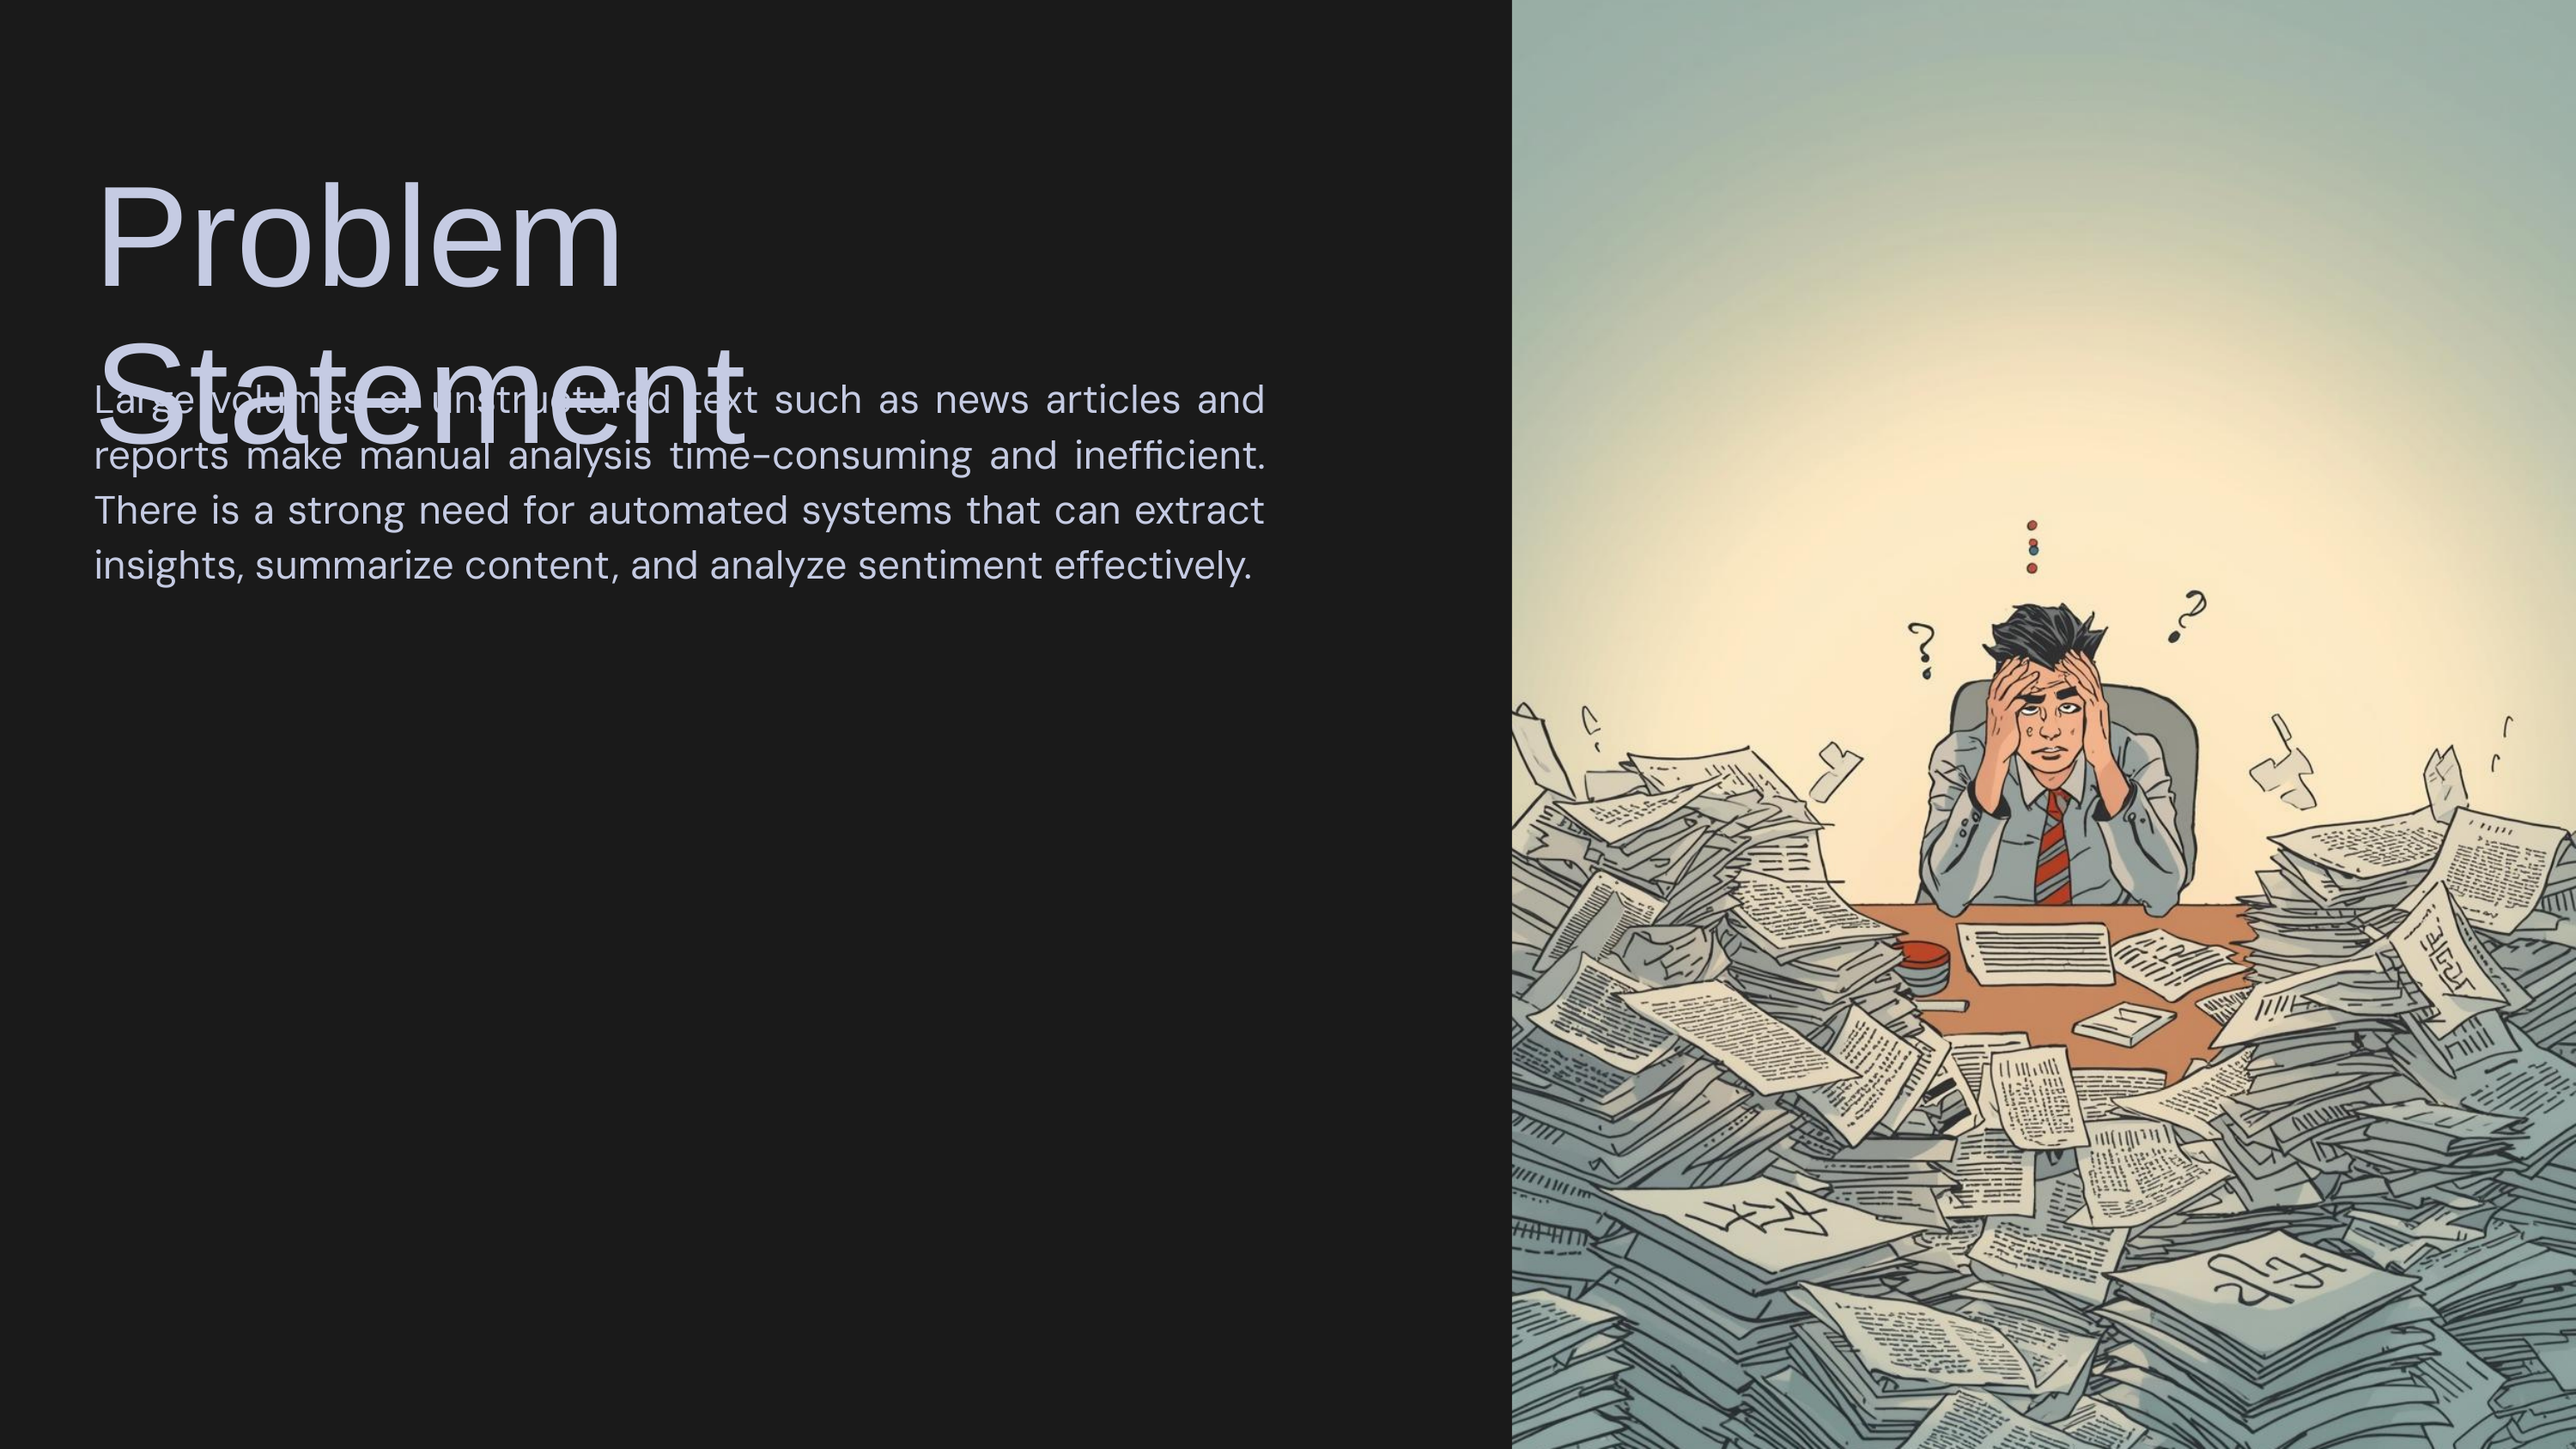

Problem Statement
Large volumes of unstructured text such as news articles and reports make manual analysis time-consuming and inefficient. There is a strong need for automated systems that can extract insights, summarize content, and analyze sentiment effectively.